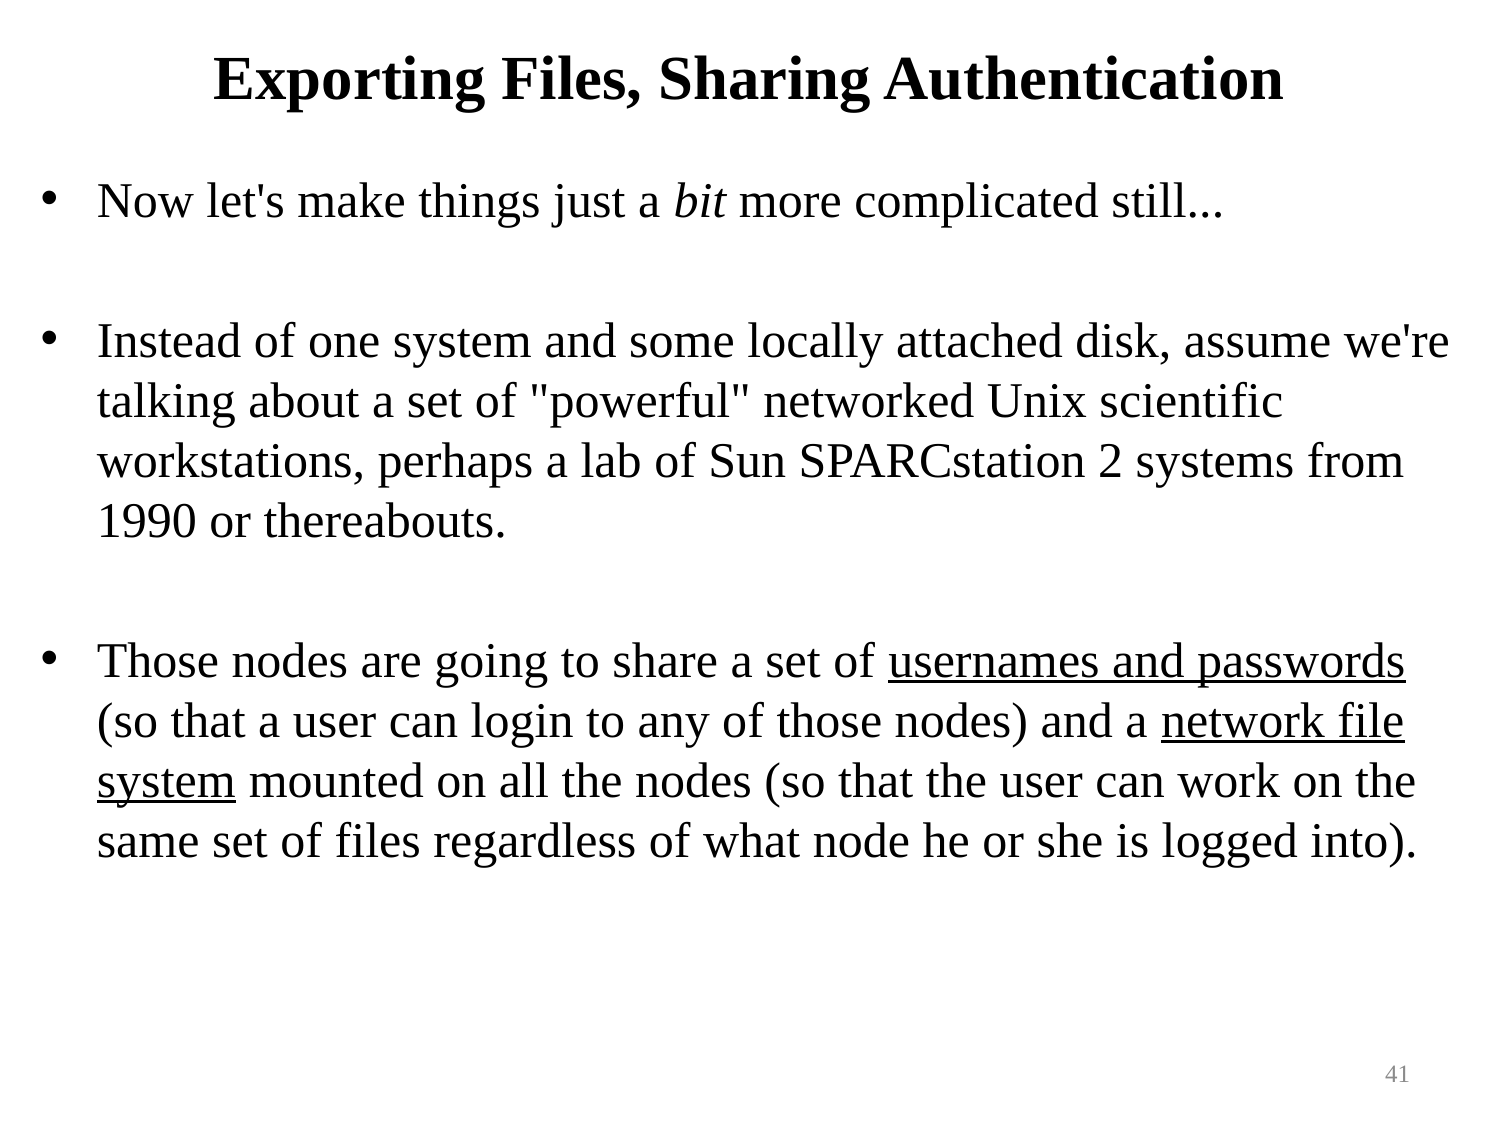

# Exporting Files, Sharing Authentication
Now let's make things just a bit more complicated still...

Instead of one system and some locally attached disk, assume we're talking about a set of "powerful" networked Unix scientific workstations, perhaps a lab of Sun SPARCstation 2 systems from 1990 or thereabouts.

Those nodes are going to share a set of usernames and passwords (so that a user can login to any of those nodes) and a network file system mounted on all the nodes (so that the user can work on the same set of files regardless of what node he or she is logged into).
41